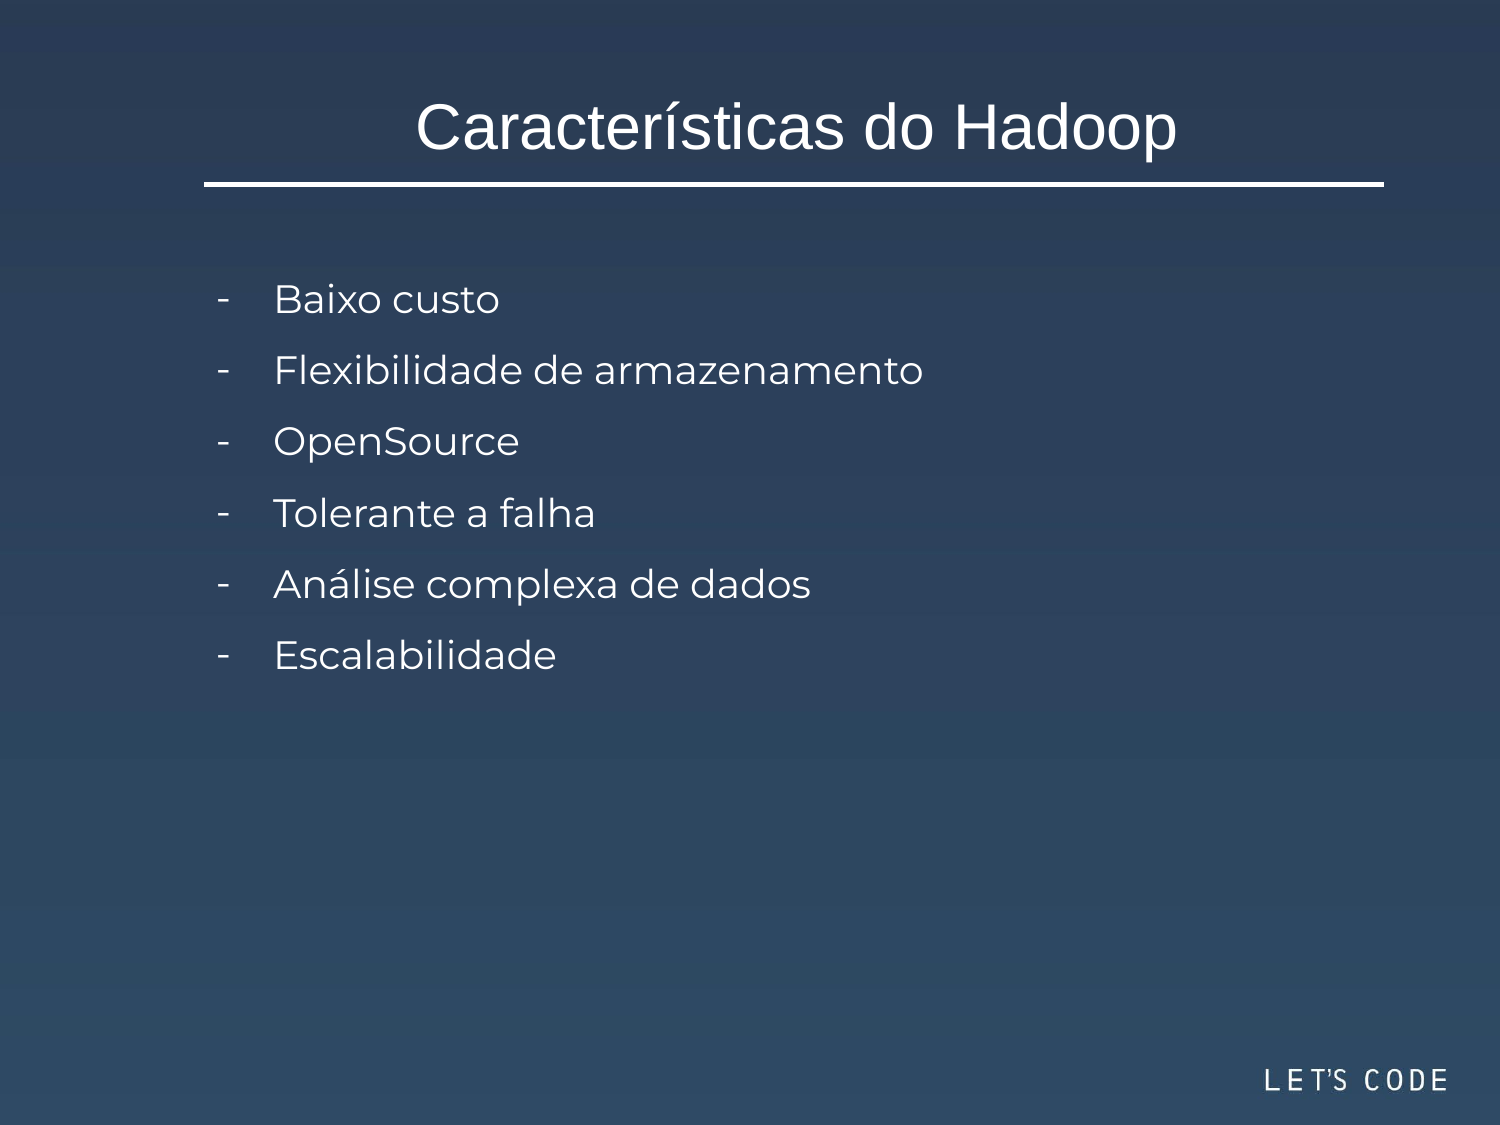

Características do Hadoop
Baixo custo
Flexibilidade de armazenamento
OpenSource
Tolerante a falha
Análise complexa de dados
Escalabilidade